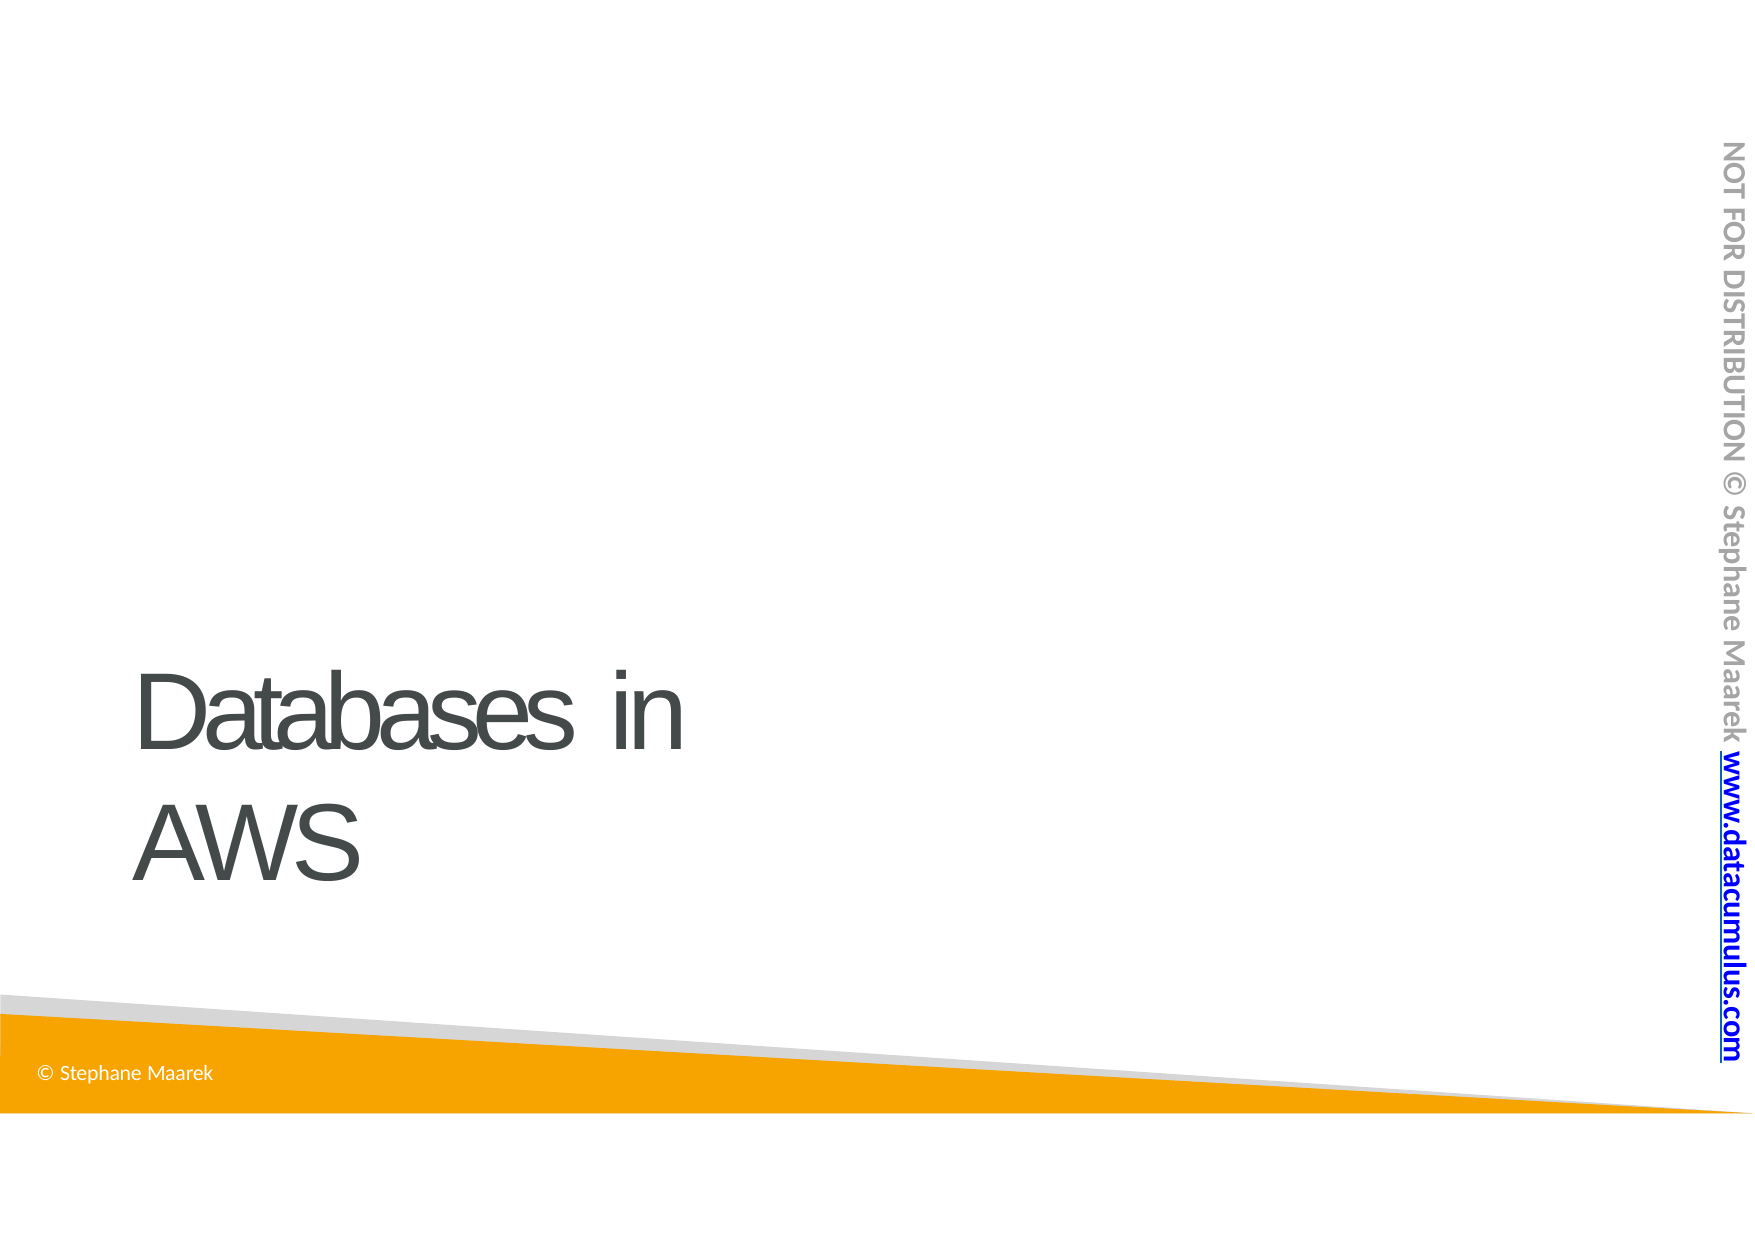

NOT FOR DISTRIBUTION © Stephane Maarek www.datacumulus.com
# Databases in AWS
© Stephane Maarek